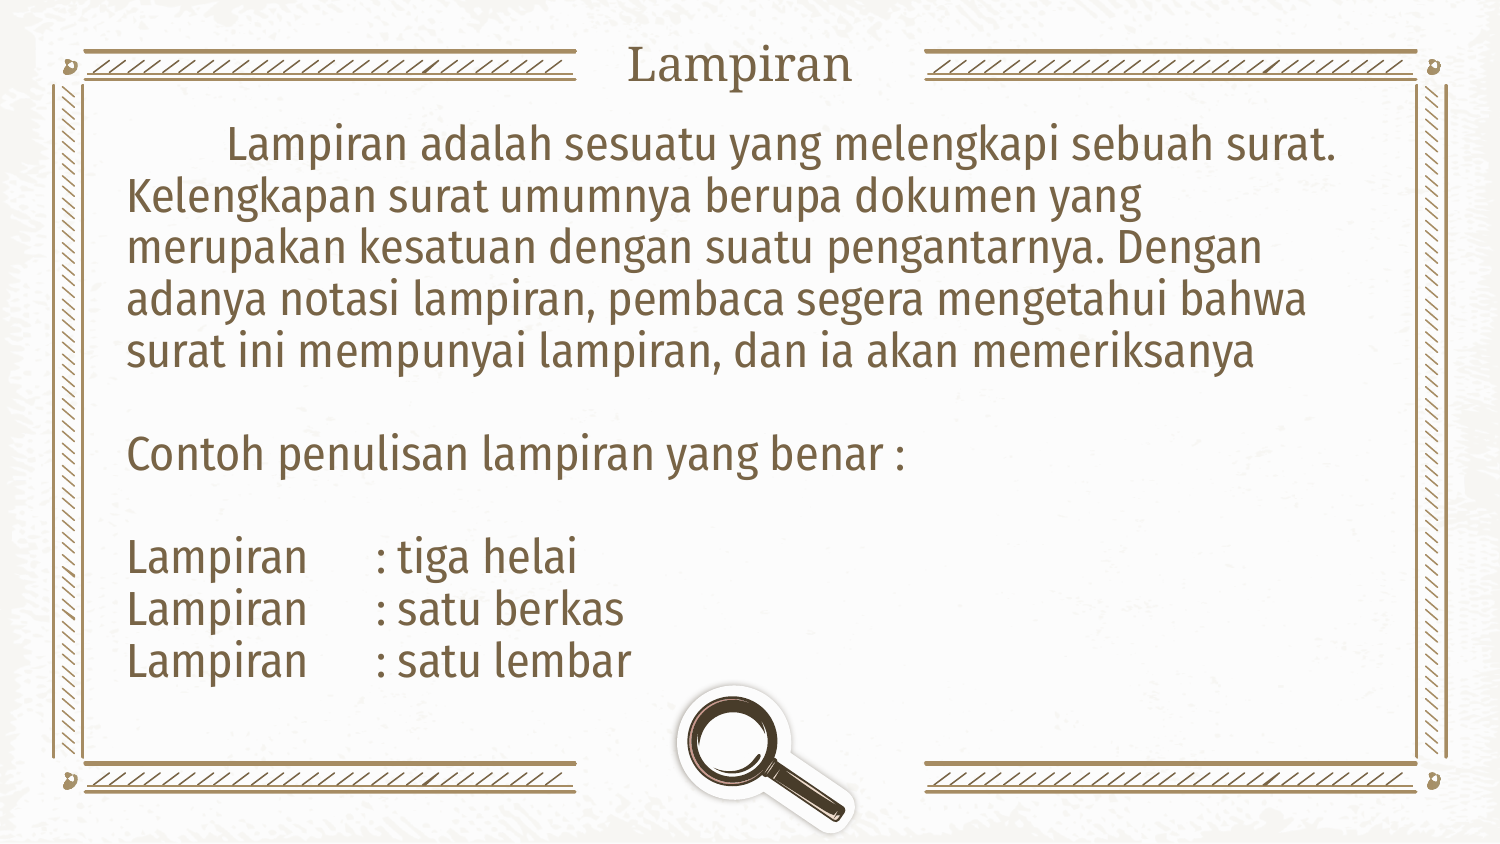

Lampiran
	Lampiran adalah sesuatu yang melengkapi sebuah surat.
Kelengkapan surat umumnya berupa dokumen yang
merupakan kesatuan dengan suatu pengantarnya. Dengan
adanya notasi lampiran, pembaca segera mengetahui bahwa
surat ini mempunyai lampiran, dan ia akan memeriksanya

Contoh penulisan lampiran yang benar :

Lampiran	: tiga helai
Lampiran	: satu berkas
Lampiran	: satu lembar